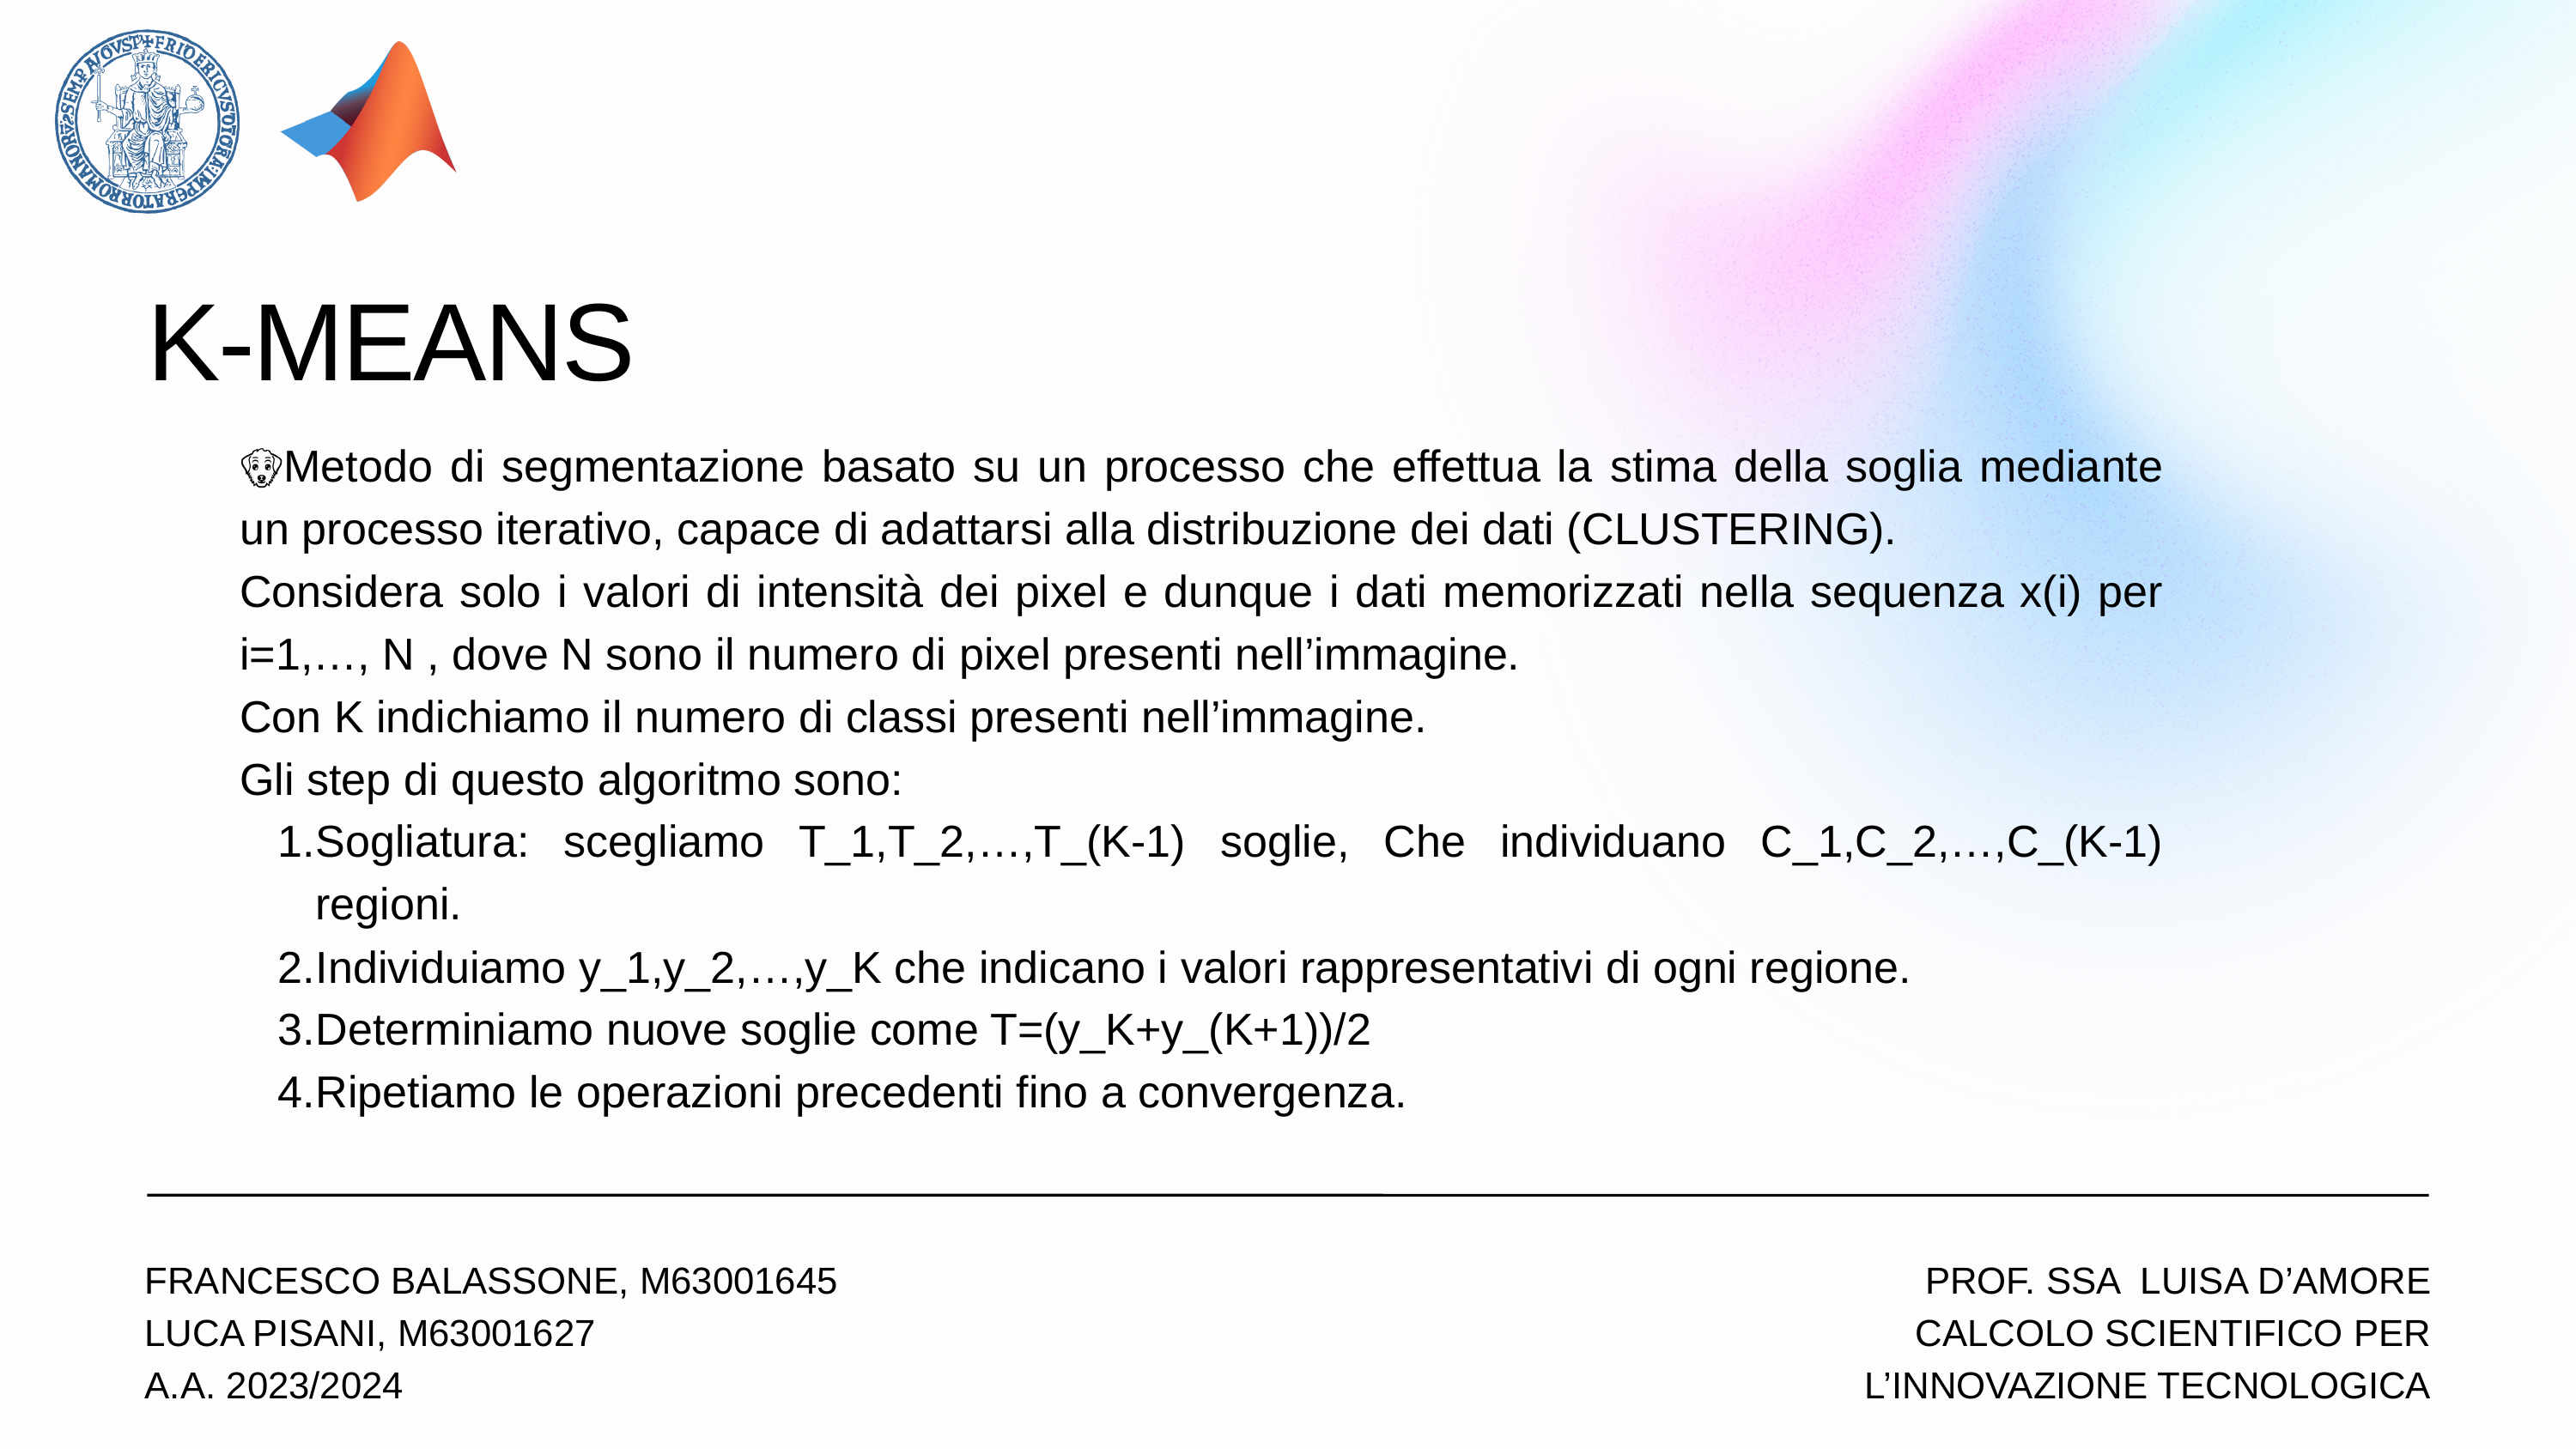

K-MEANS
🐶Metodo di segmentazione basato su un processo che effettua la stima della soglia mediante un processo iterativo, capace di adattarsi alla distribuzione dei dati (CLUSTERING).
Considera solo i valori di intensità dei pixel e dunque i dati memorizzati nella sequenza x(i) per i=1,…, N , dove N sono il numero di pixel presenti nell’immagine.
Con K indichiamo il numero di classi presenti nell’immagine.
Gli step di questo algoritmo sono:
Sogliatura: scegliamo T_1,T_2,…,T_(K-1) soglie, Che individuano C_1,C_2,…,C_(K-1) regioni.
Individuiamo y_1,y_2,…,y_K che indicano i valori rappresentativi di ogni regione.
Determiniamo nuove soglie come T=(y_K+y_(K+1))/2
Ripetiamo le operazioni precedenti fino a convergenza.

FRANCESCO BALASSONE, M63001645
LUCA PISANI, M63001627
A.A. 2023/2024
PROF. SSA  LUISA D’AMORE
CALCOLO SCIENTIFICO PER L’INNOVAZIONE TECNOLOGICA